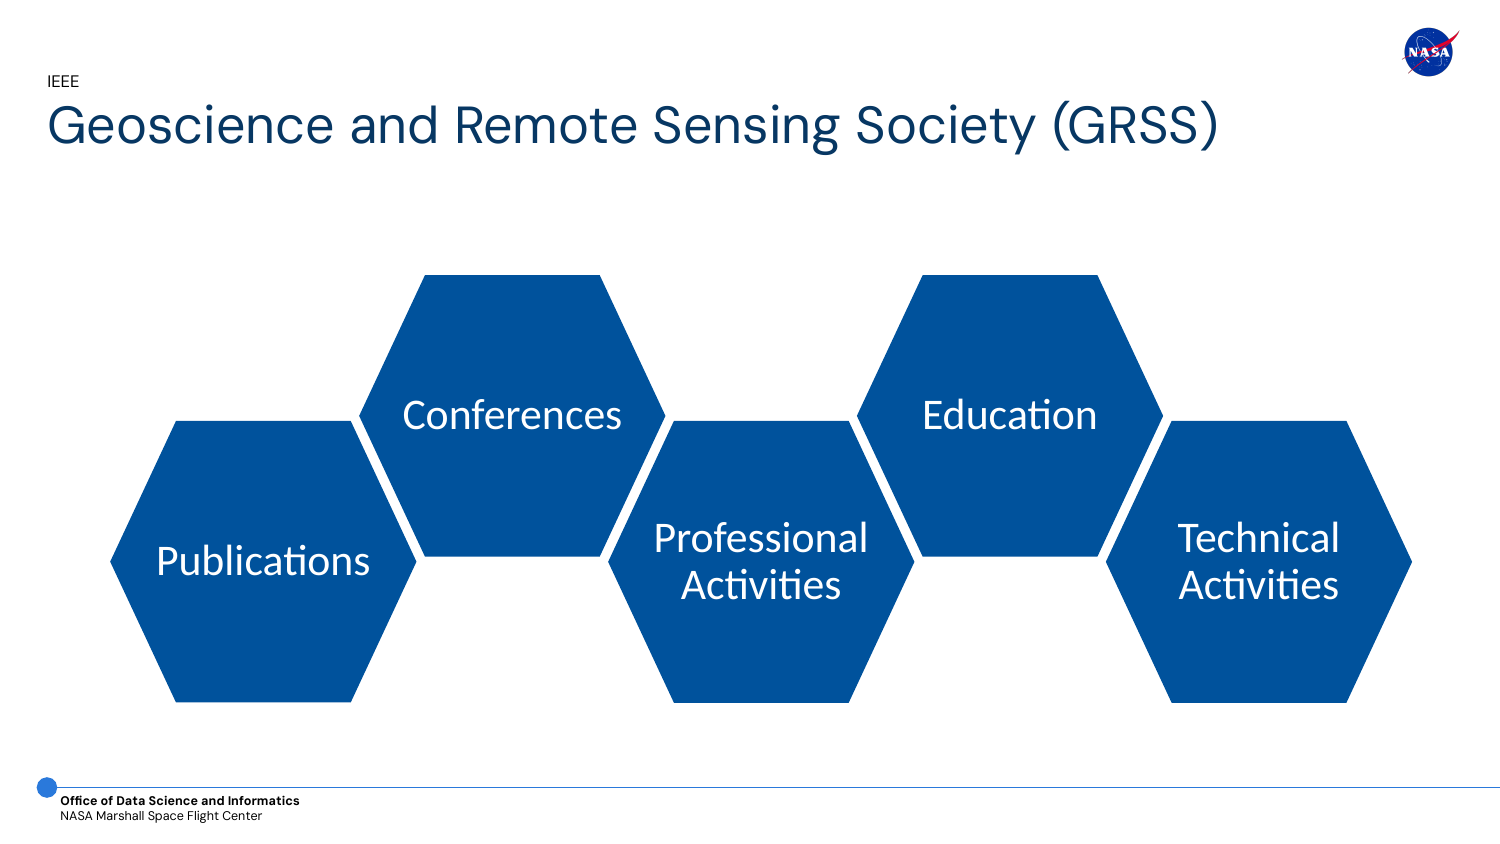

IEEE
Geoscience and Remote Sensing Society (GRSS)
Conferences
Education
Professional
Activities
Technical
Activities
Publications